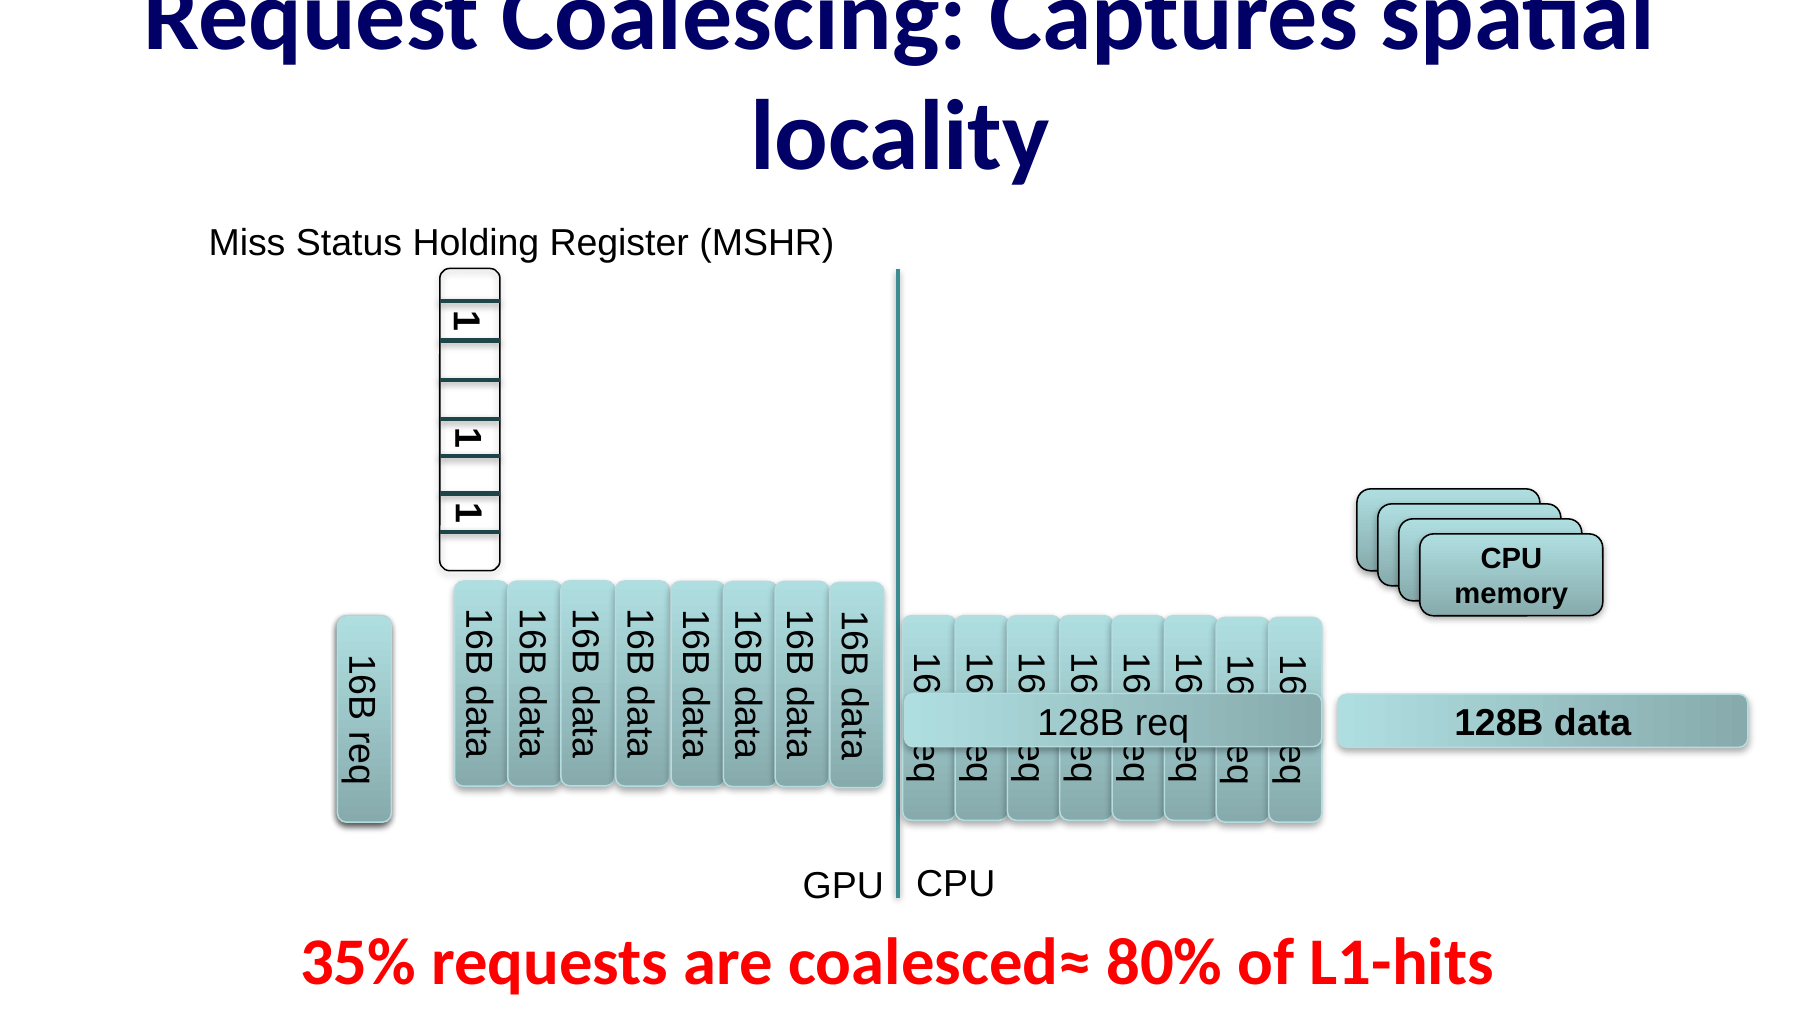

# Request Coalescing: Captures spatial locality
Miss Status Holding Register (MSHR)

1
1
DDR4
DDR4
DDR4
CPU
memory
1
128B req
128B data
16B data
16B data
16B data
16B data
16B data
16B data
16B data
16B data
16B req
16B req
16B req
16B req
16B req
16B req
16B req
16B req
16B req
16B req
16B req
CPU
GPU
35% requests are coalesced≈ 80% of L1-hits